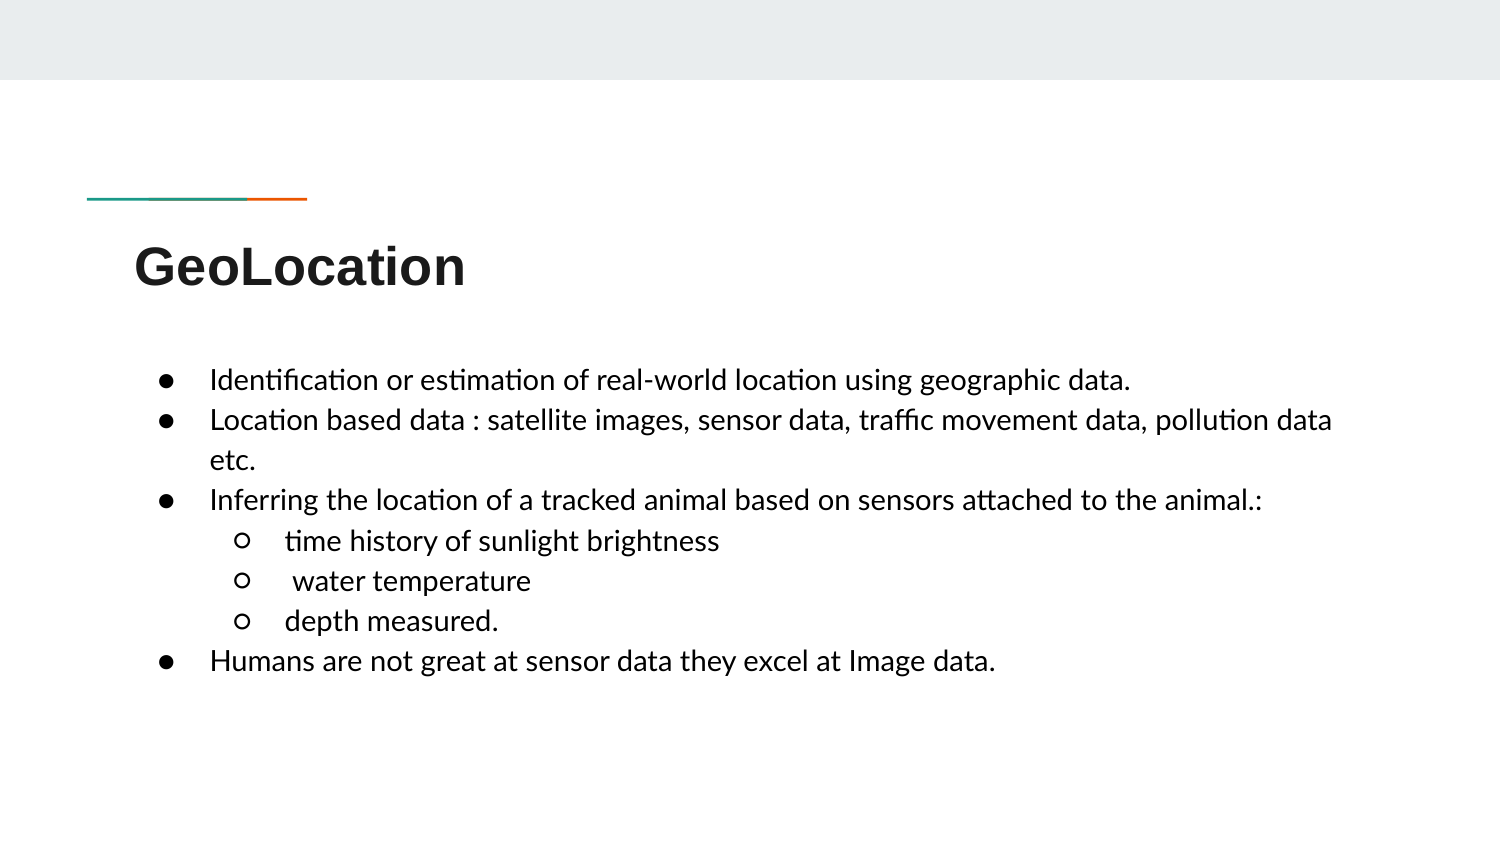

# GeoLocation
Identification or estimation of real-world location using geographic data.
Location based data : satellite images, sensor data, traffic movement data, pollution data etc.
Inferring the location of a tracked animal based on sensors attached to the animal.:
time history of sunlight brightness
 water temperature
depth measured.
Humans are not great at sensor data they excel at Image data.